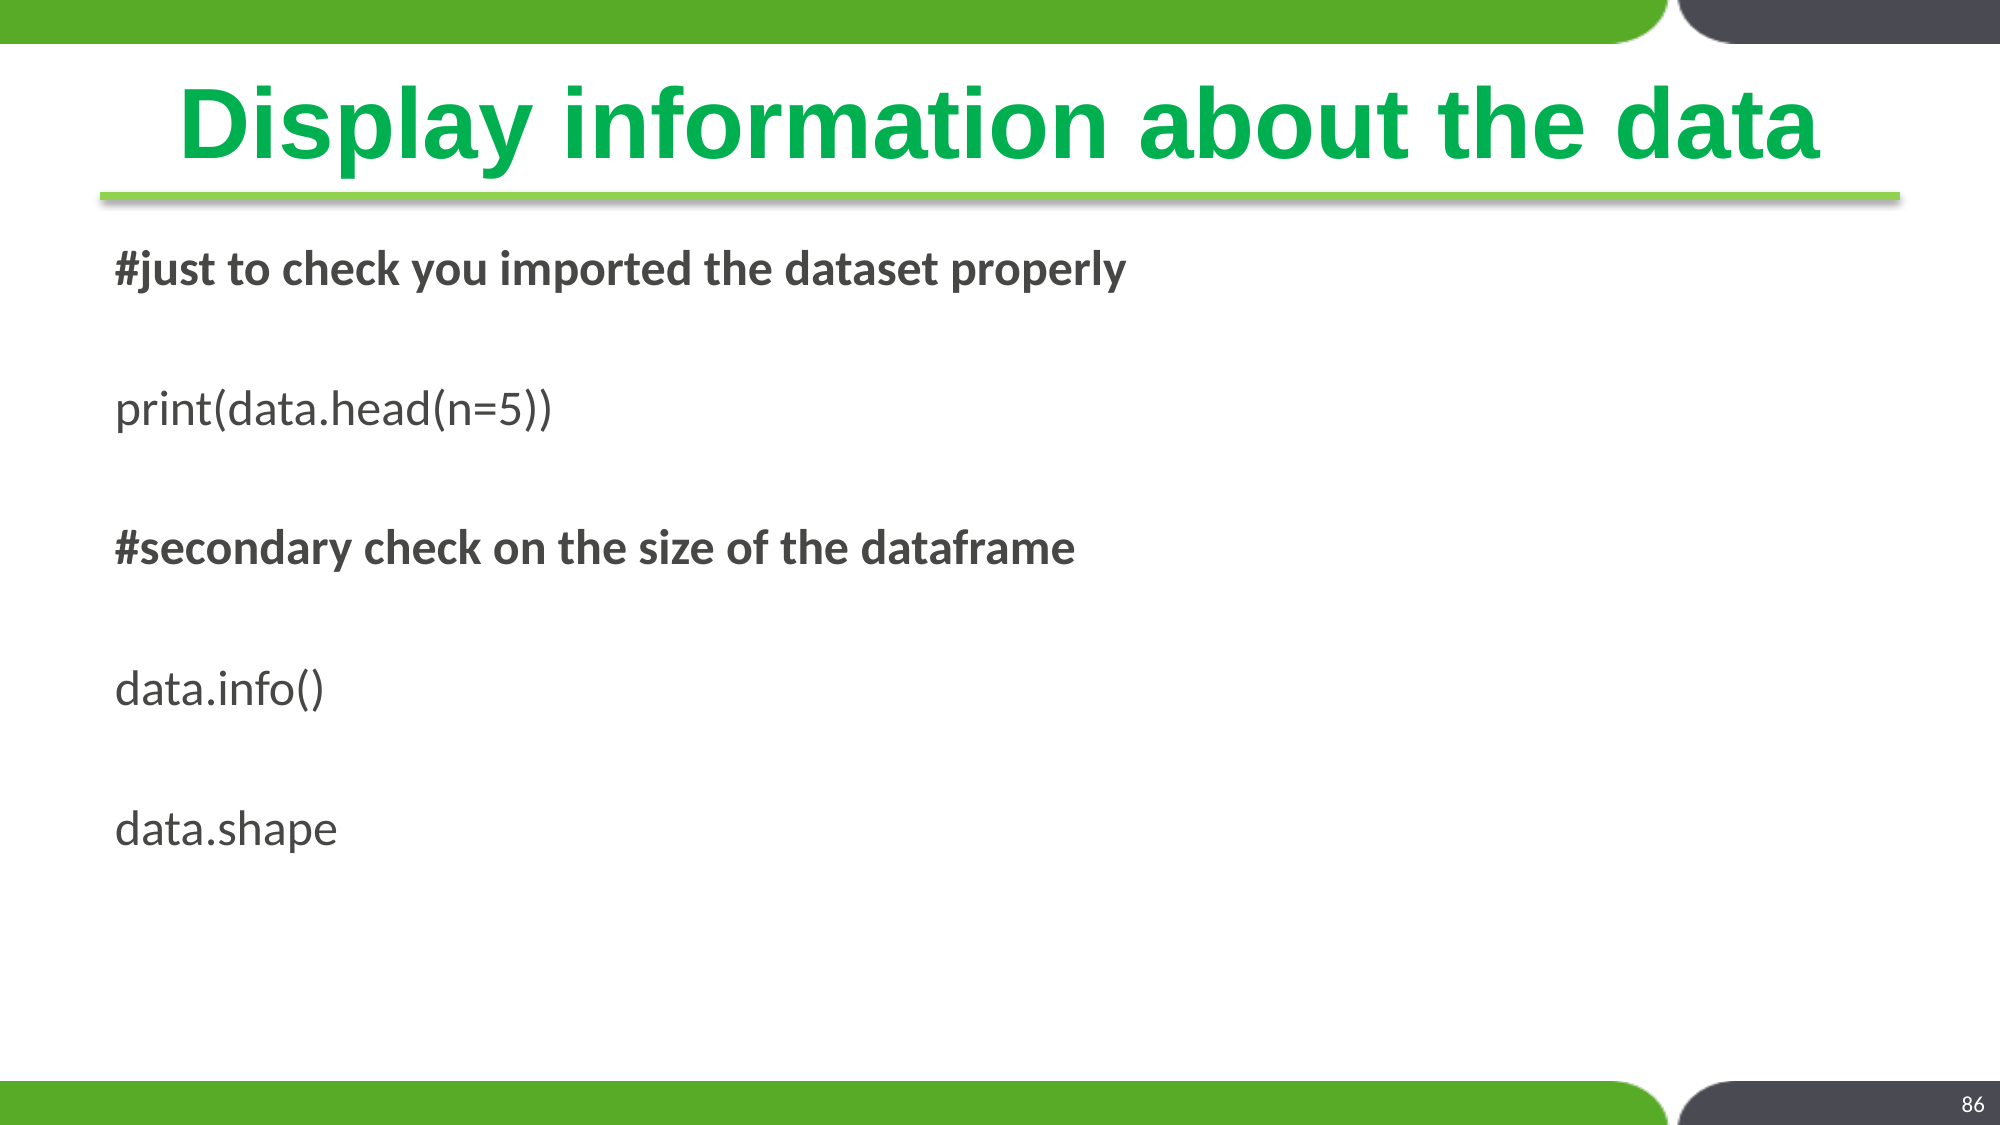

# Display information about the data
#just to check you imported the dataset properly

print(data.head(n=5))

#secondary check on the size of the dataframe

data.info()

data.shape

86